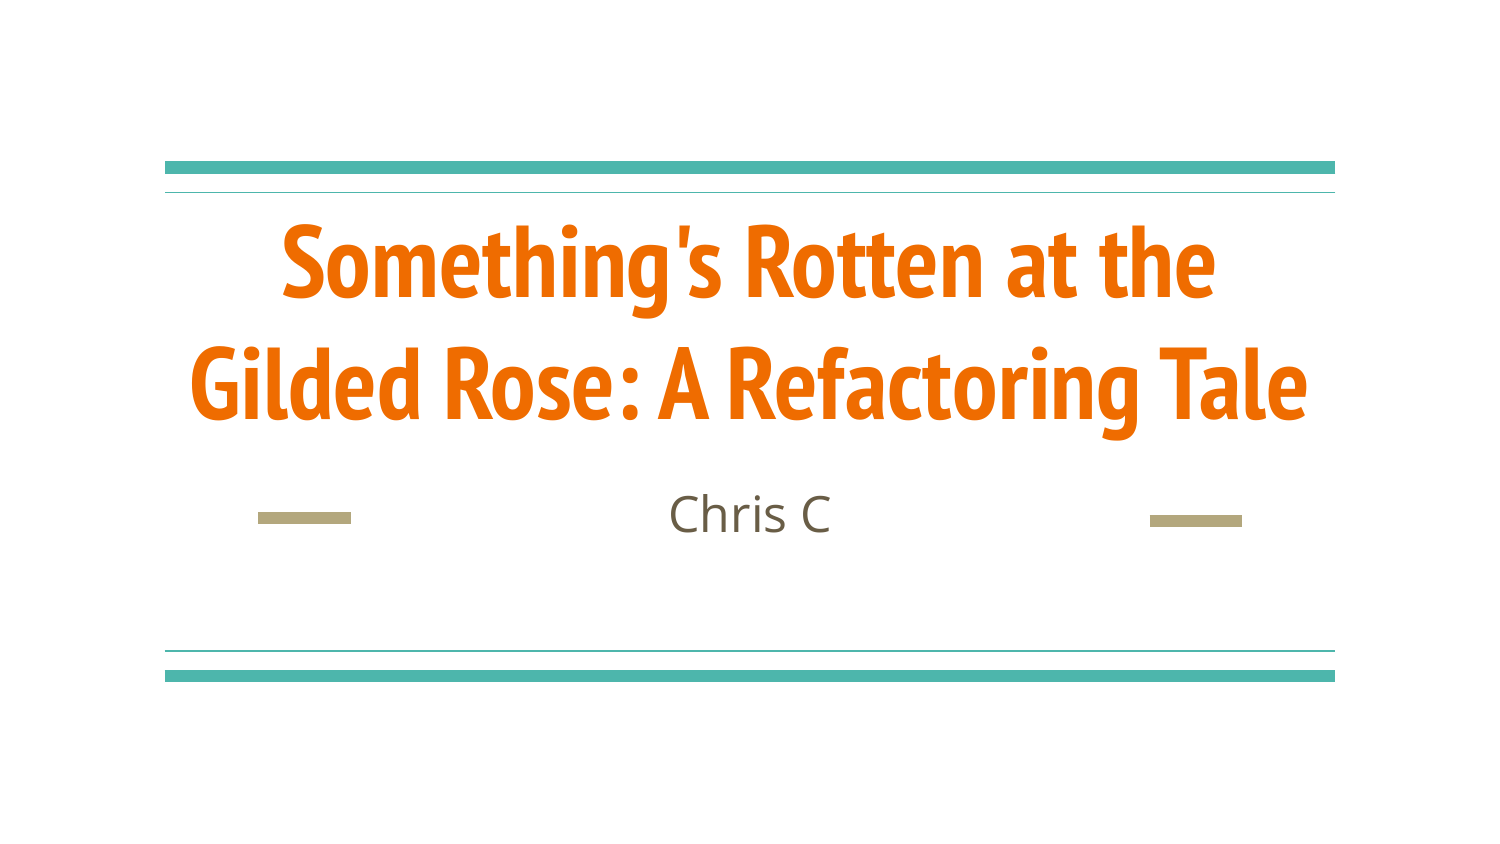

# Something's Rotten at the Gilded Rose: A Refactoring Tale
Chris C